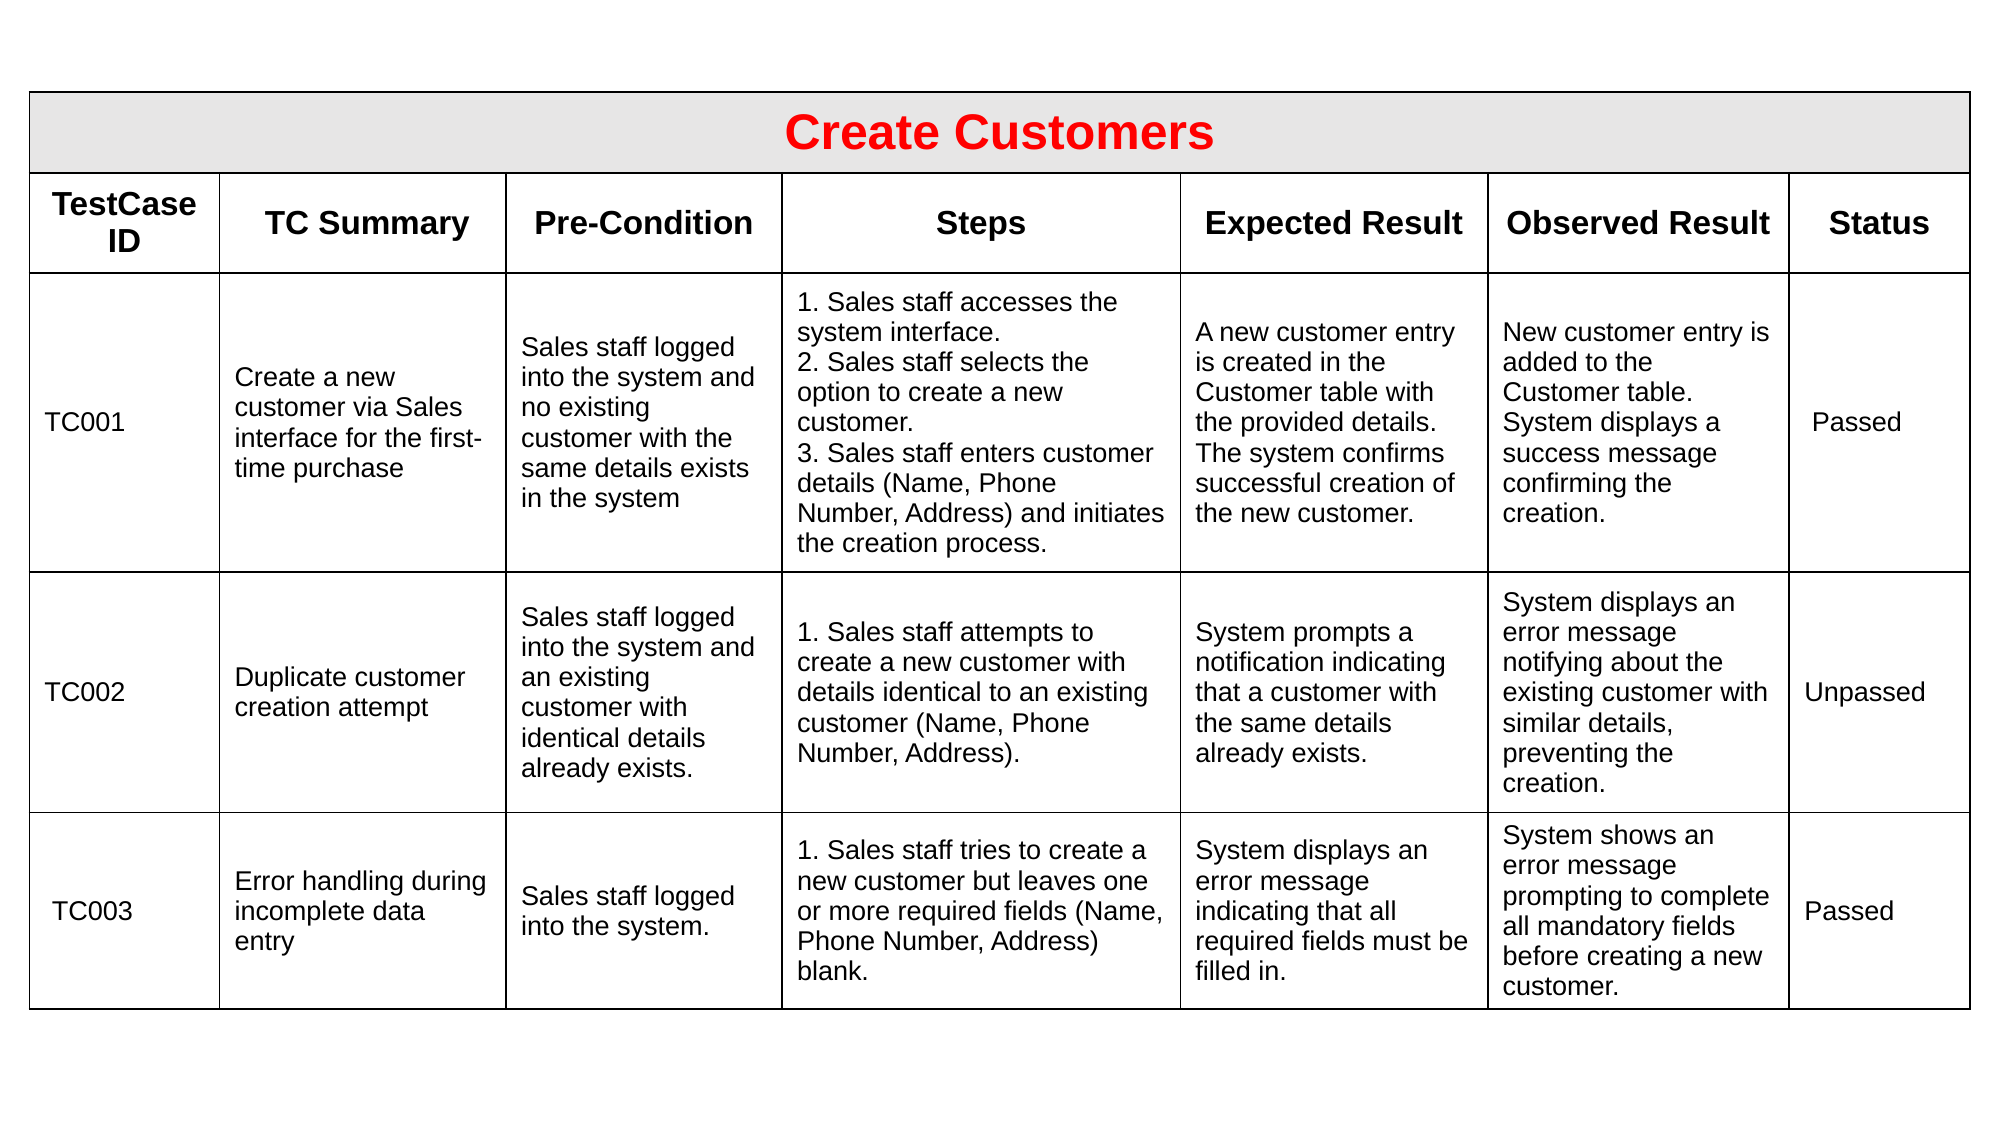

| Create Customers |  |  |  |  |  |  |
| --- | --- | --- | --- | --- | --- | --- |
| TestCase ID | TC Summary | Pre-Condition | Steps | Expected Result | Observed Result | Status |
| TC001 | Create a new customer via Sales interface for the first-time purchase | Sales staff logged into the system and no existing customer with the same details exists in the system | 1. Sales staff accesses the system interface. 2. Sales staff selects the option to create a new customer. 3. Sales staff enters customer details (Name, Phone Number, Address) and initiates the creation process. | A new customer entry is created in the Customer table with the provided details. The system confirms successful creation of the new customer. | New customer entry is added to the Customer table. System displays a success message confirming the creation. | Passed |
| TC002 | Duplicate customer creation attempt | Sales staff logged into the system and an existing customer with identical details already exists. | 1. Sales staff attempts to create a new customer with details identical to an existing customer (Name, Phone Number, Address). | System prompts a notification indicating that a customer with the same details already exists. | System displays an error message notifying about the existing customer with similar details, preventing the creation. | Unpassed |
| TC003 | Error handling during incomplete data entry | Sales staff logged into the system. | 1. Sales staff tries to create a new customer but leaves one or more required fields (Name, Phone Number, Address) blank. | System displays an error message indicating that all required fields must be filled in. | System shows an error message prompting to complete all mandatory fields before creating a new customer. | Passed |